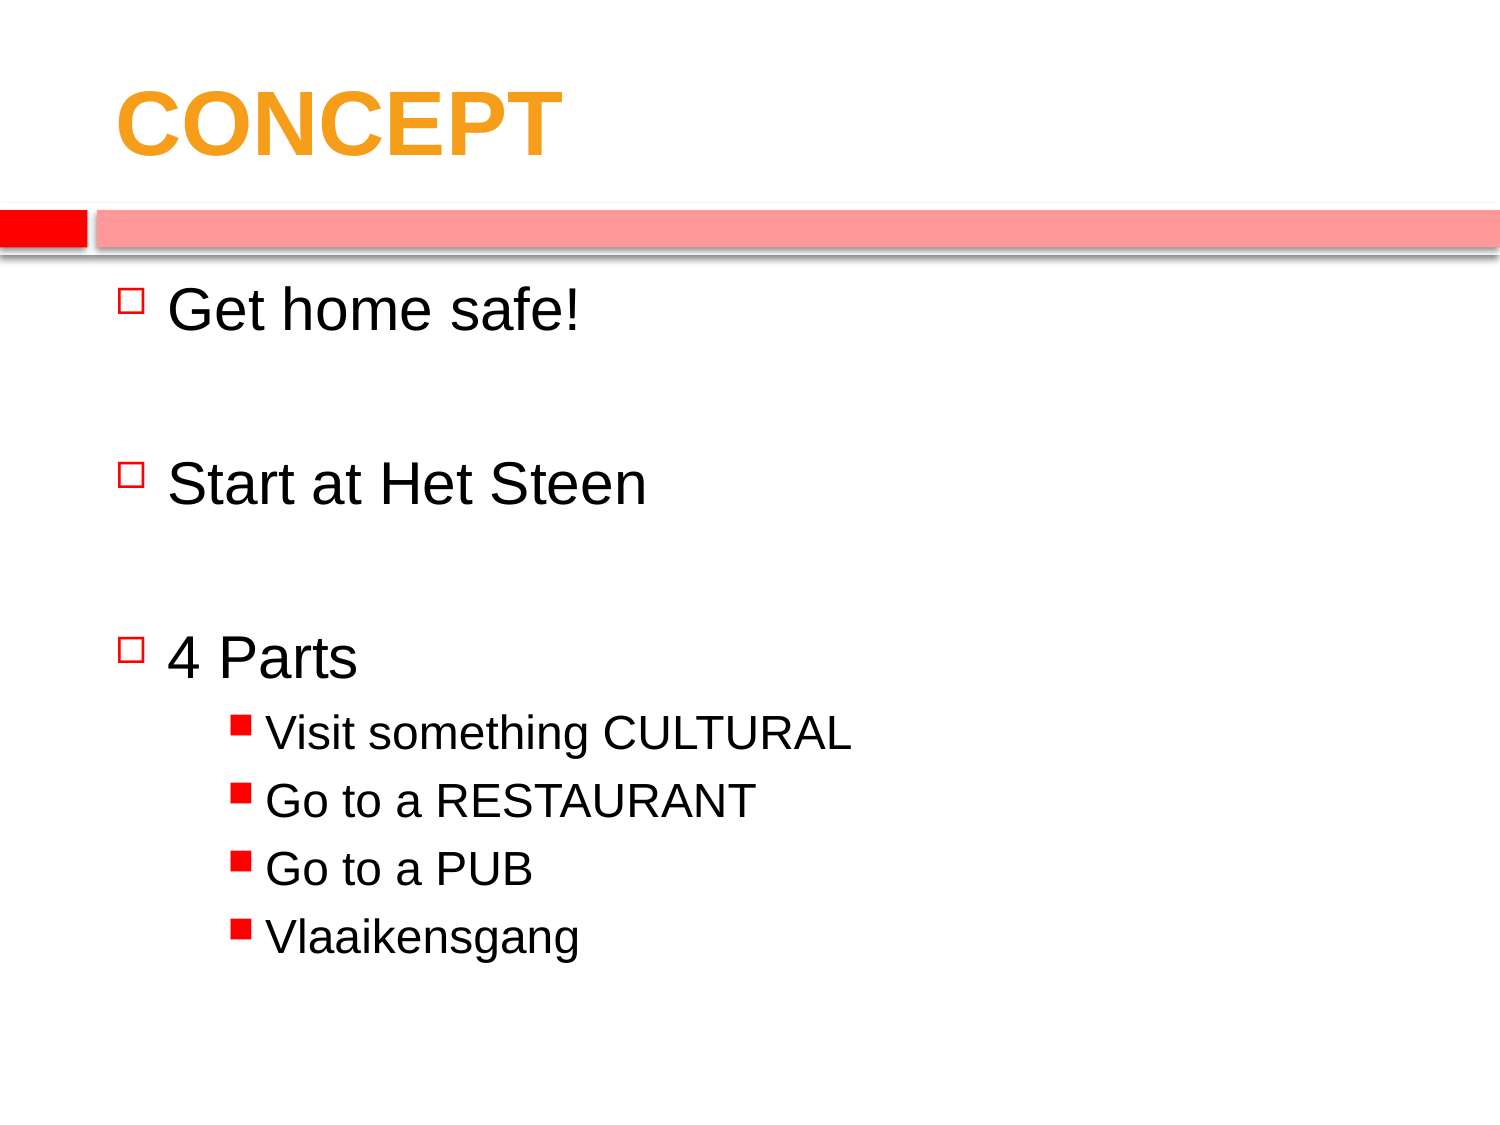

# CONCEPT
Get home safe!

Start at Het Steen

4 Parts
Visit something CULTURAL
Go to a RESTAURANT
Go to a PUB
Vlaaikensgang